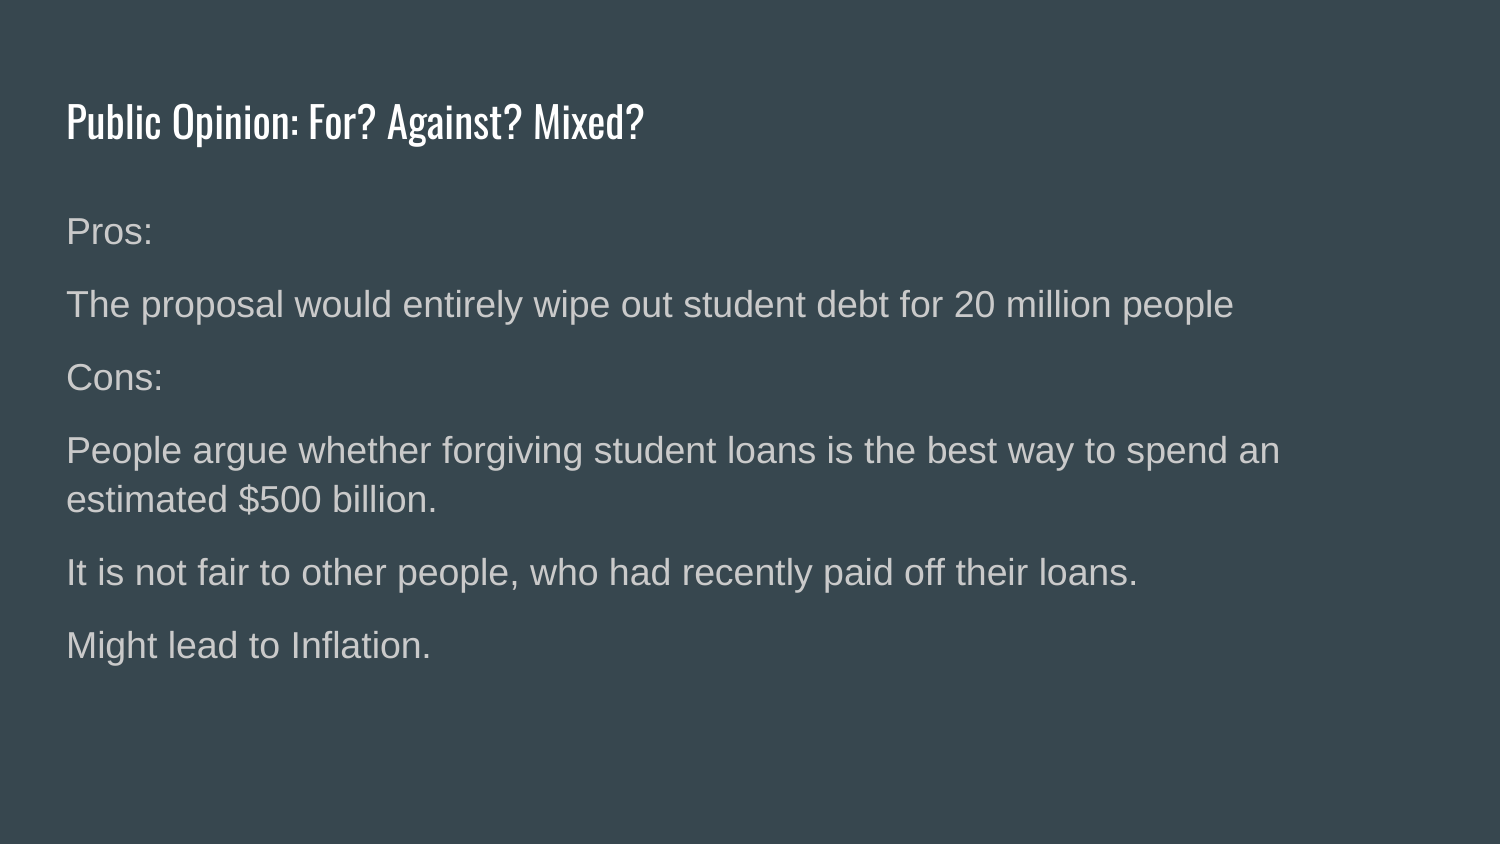

# Public Opinion: For? Against? Mixed?
Pros:
The proposal would entirely wipe out student debt for 20 million people
Cons:
People argue whether forgiving student loans is the best way to spend an estimated $500 billion.
It is not fair to other people, who had recently paid off their loans.
Might lead to Inflation.